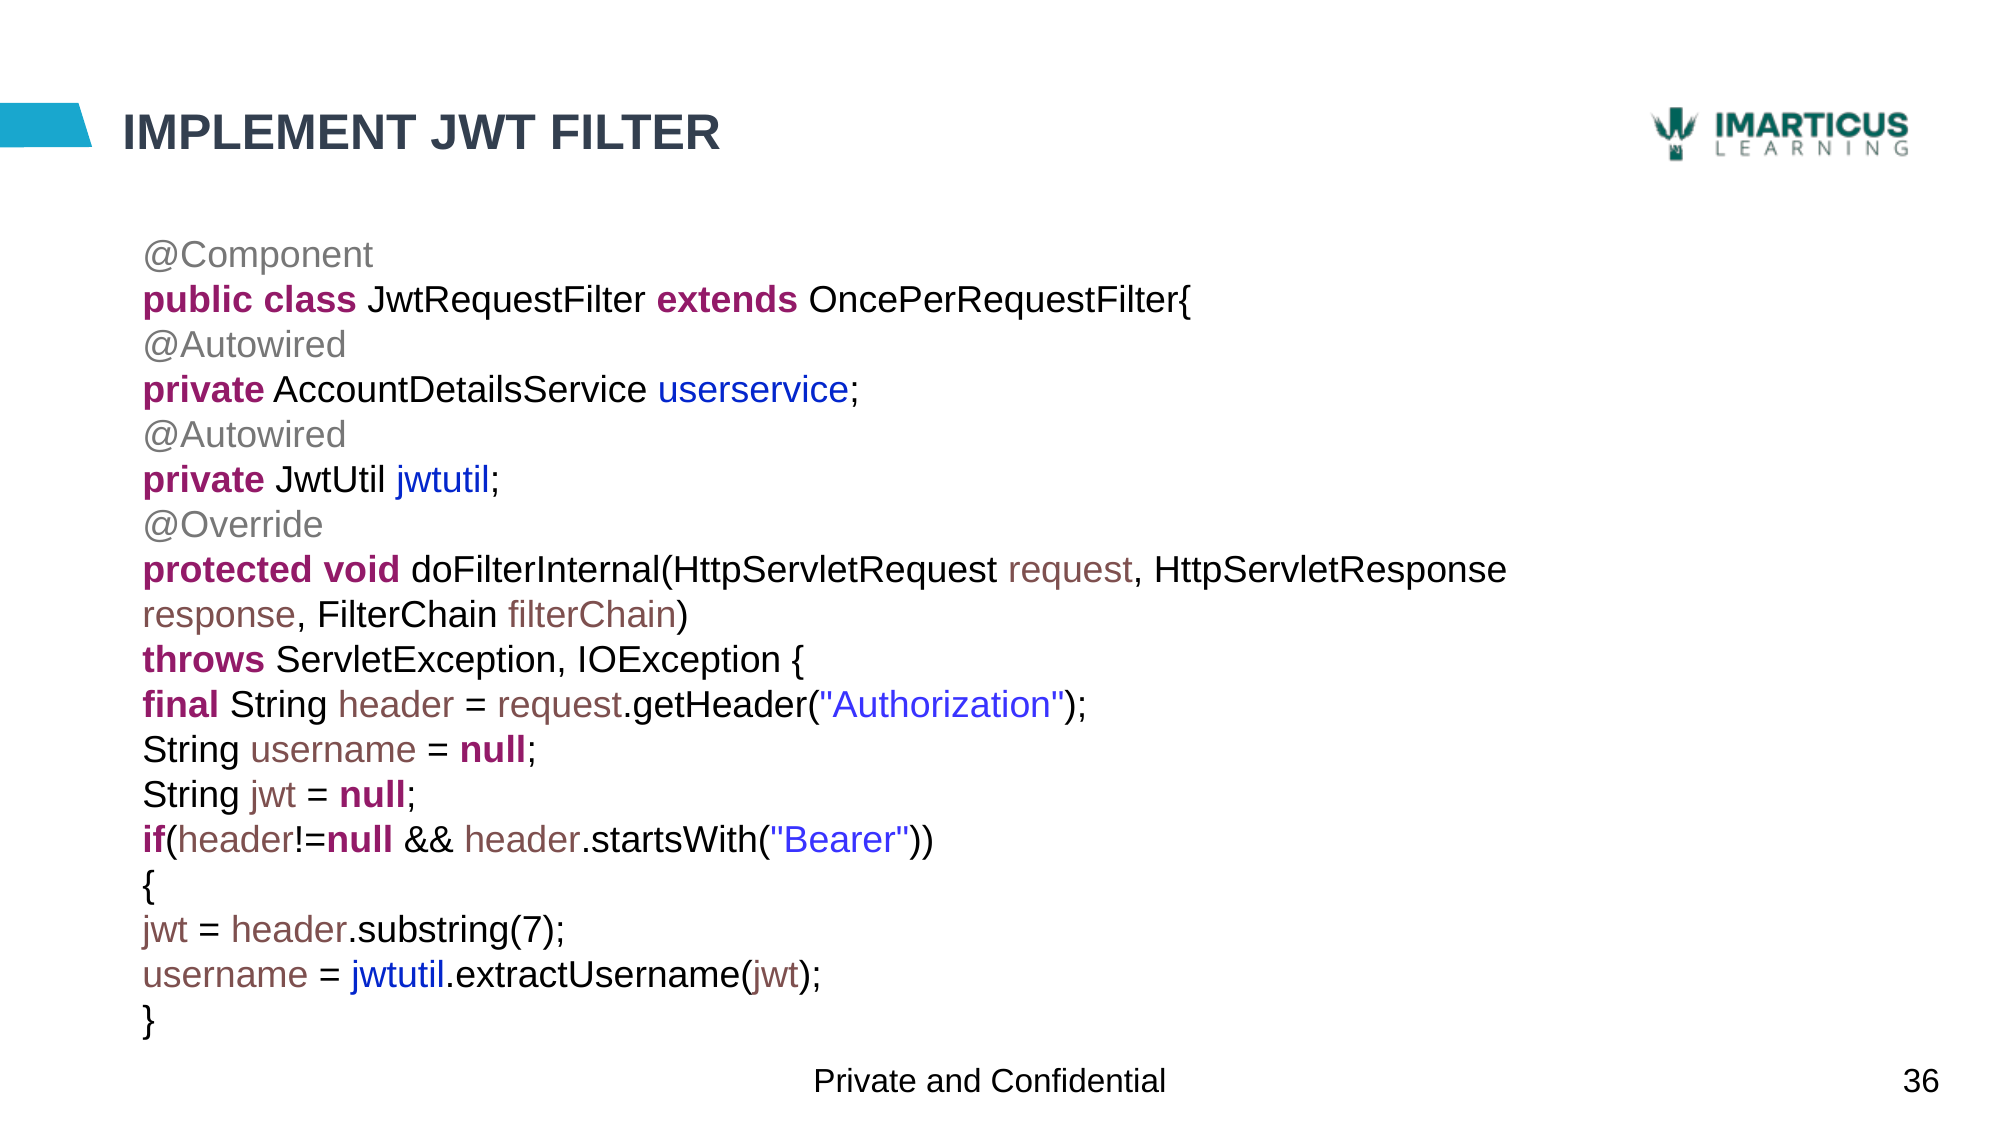

# IMPLEMENT JWT FILTER

@Component
public class JwtRequestFilter extends OncePerRequestFilter{
@Autowired
private AccountDetailsService userservice;
@Autowired
private JwtUtil jwtutil;
@Override
protected void doFilterInternal(HttpServletRequest request, HttpServletResponse response, FilterChain filterChain)
throws ServletException, IOException {
final String header = request.getHeader("Authorization");
String username = null;
String jwt = null;
if(header!=null && header.startsWith("Bearer"))
{
jwt = header.substring(7);
username = jwtutil.extractUsername(jwt);
}